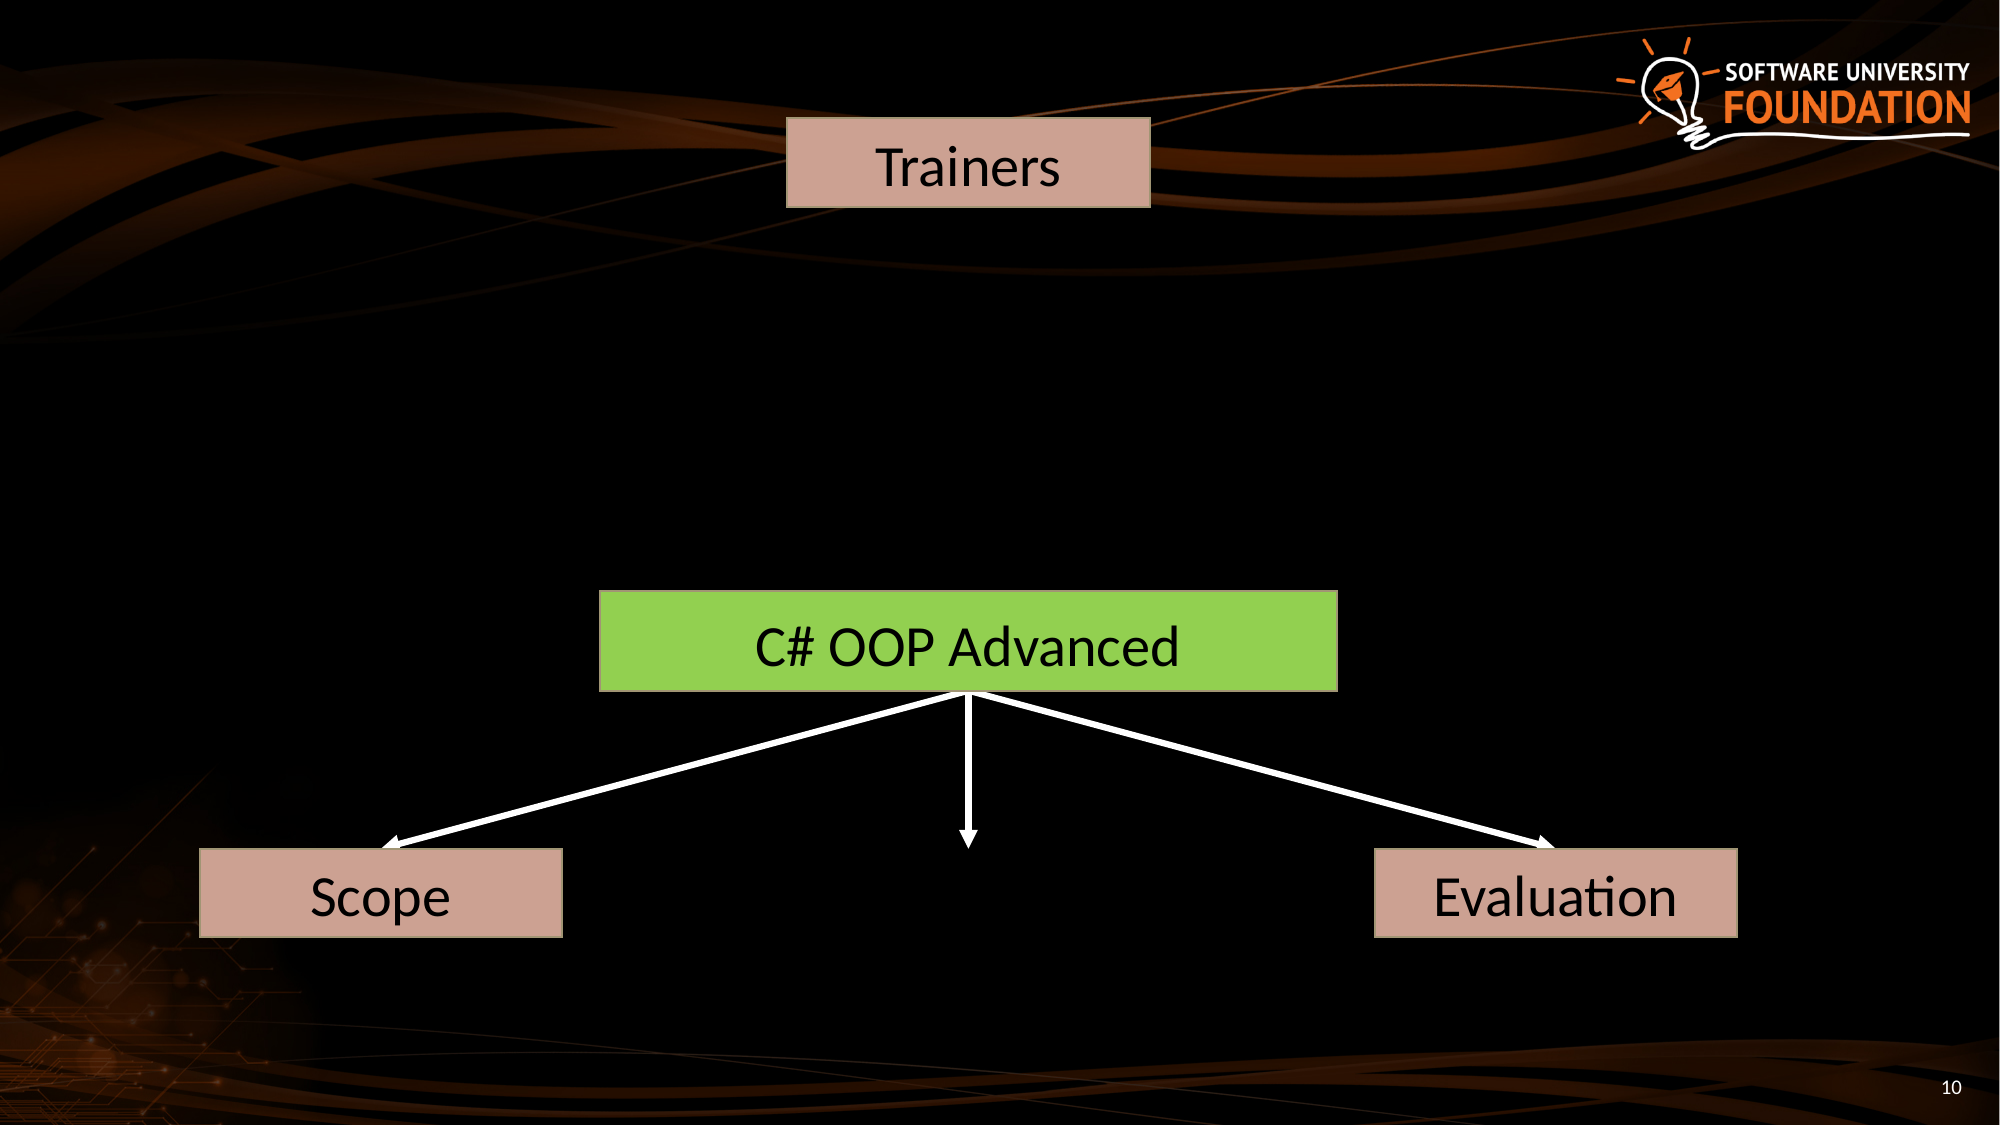

Trainers
C# OOP Advanced
Scope
Evaluation
10